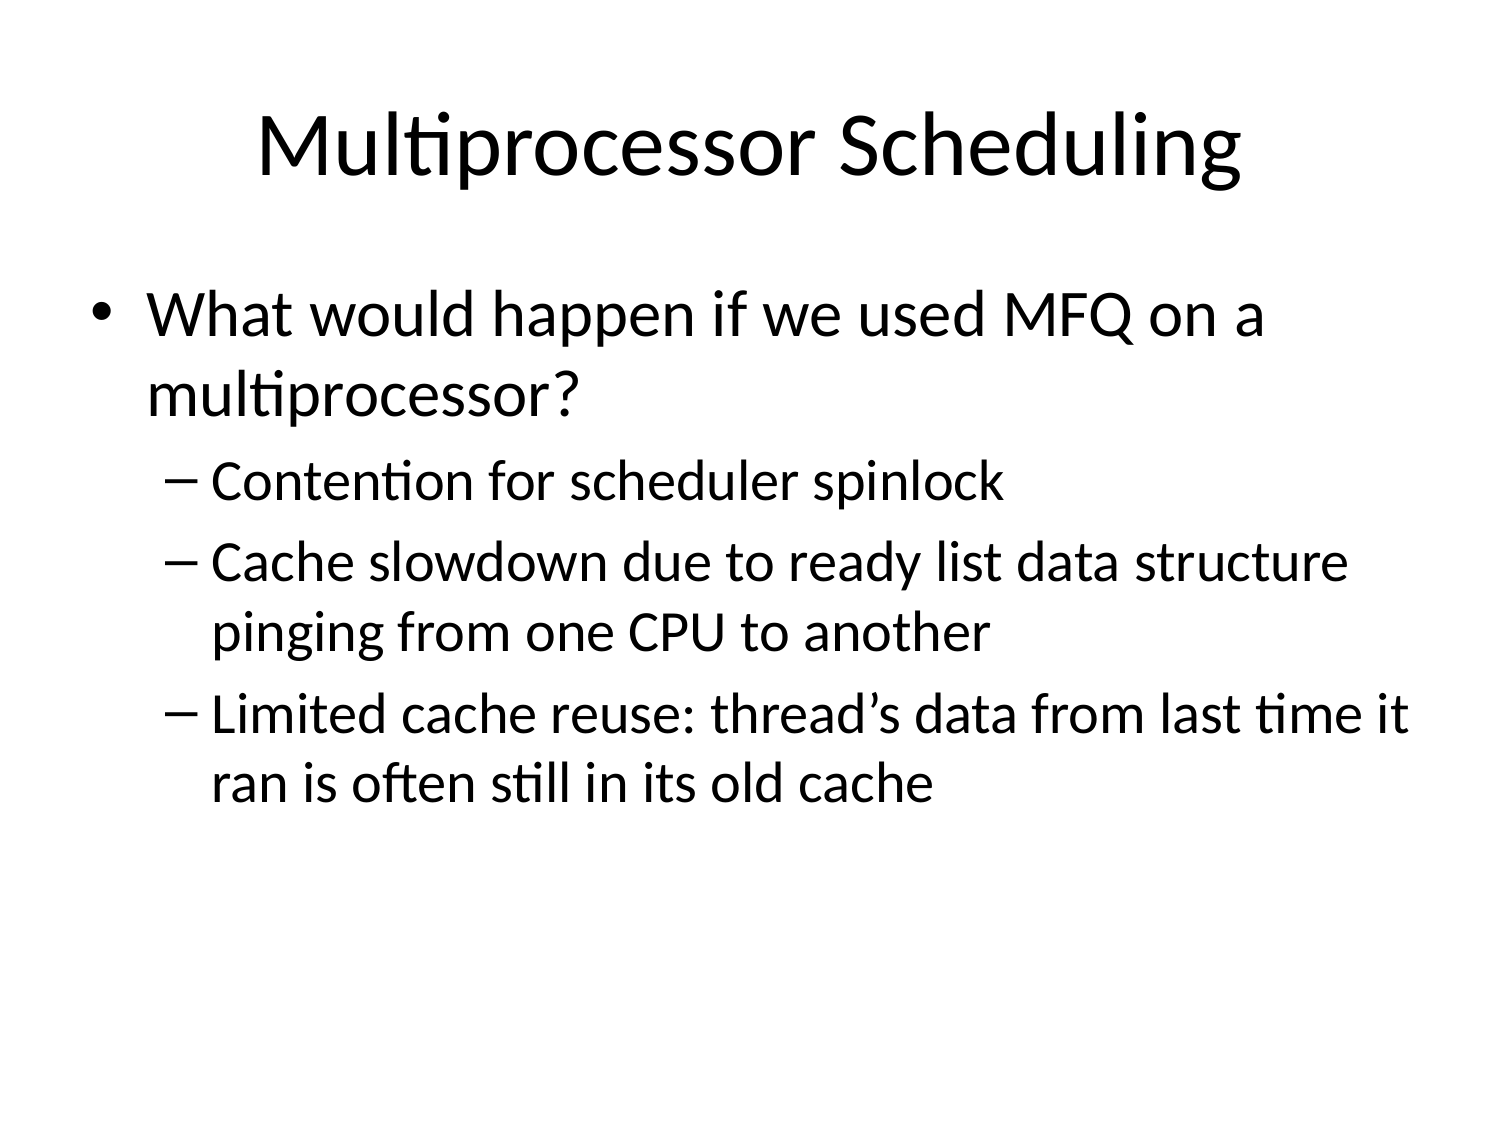

# Multiprocessor Scheduling
What would happen if we used MFQ on a multiprocessor?
Contention for scheduler spinlock
Cache slowdown due to ready list data structure pinging from one CPU to another
Limited cache reuse: thread’s data from last time it ran is often still in its old cache